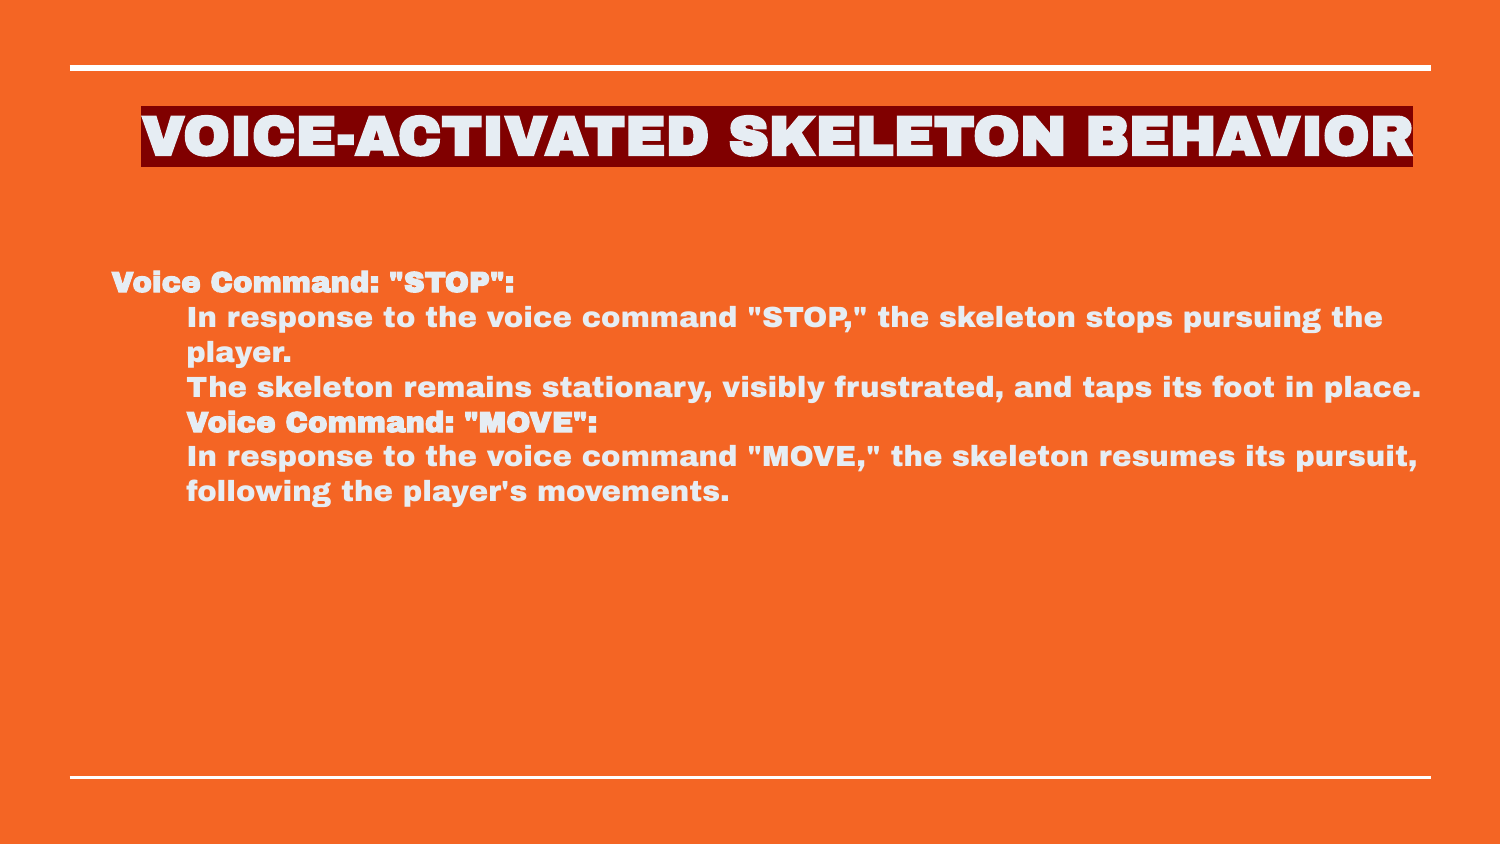

# VOICE-ACTIVATED SKELETON BEHAVIOR
Voice Command: "STOP":
In response to the voice command "STOP," the skeleton stops pursuing the player.
The skeleton remains stationary, visibly frustrated, and taps its foot in place.
Voice Command: "MOVE":
In response to the voice command "MOVE," the skeleton resumes its pursuit, following the player's movements.